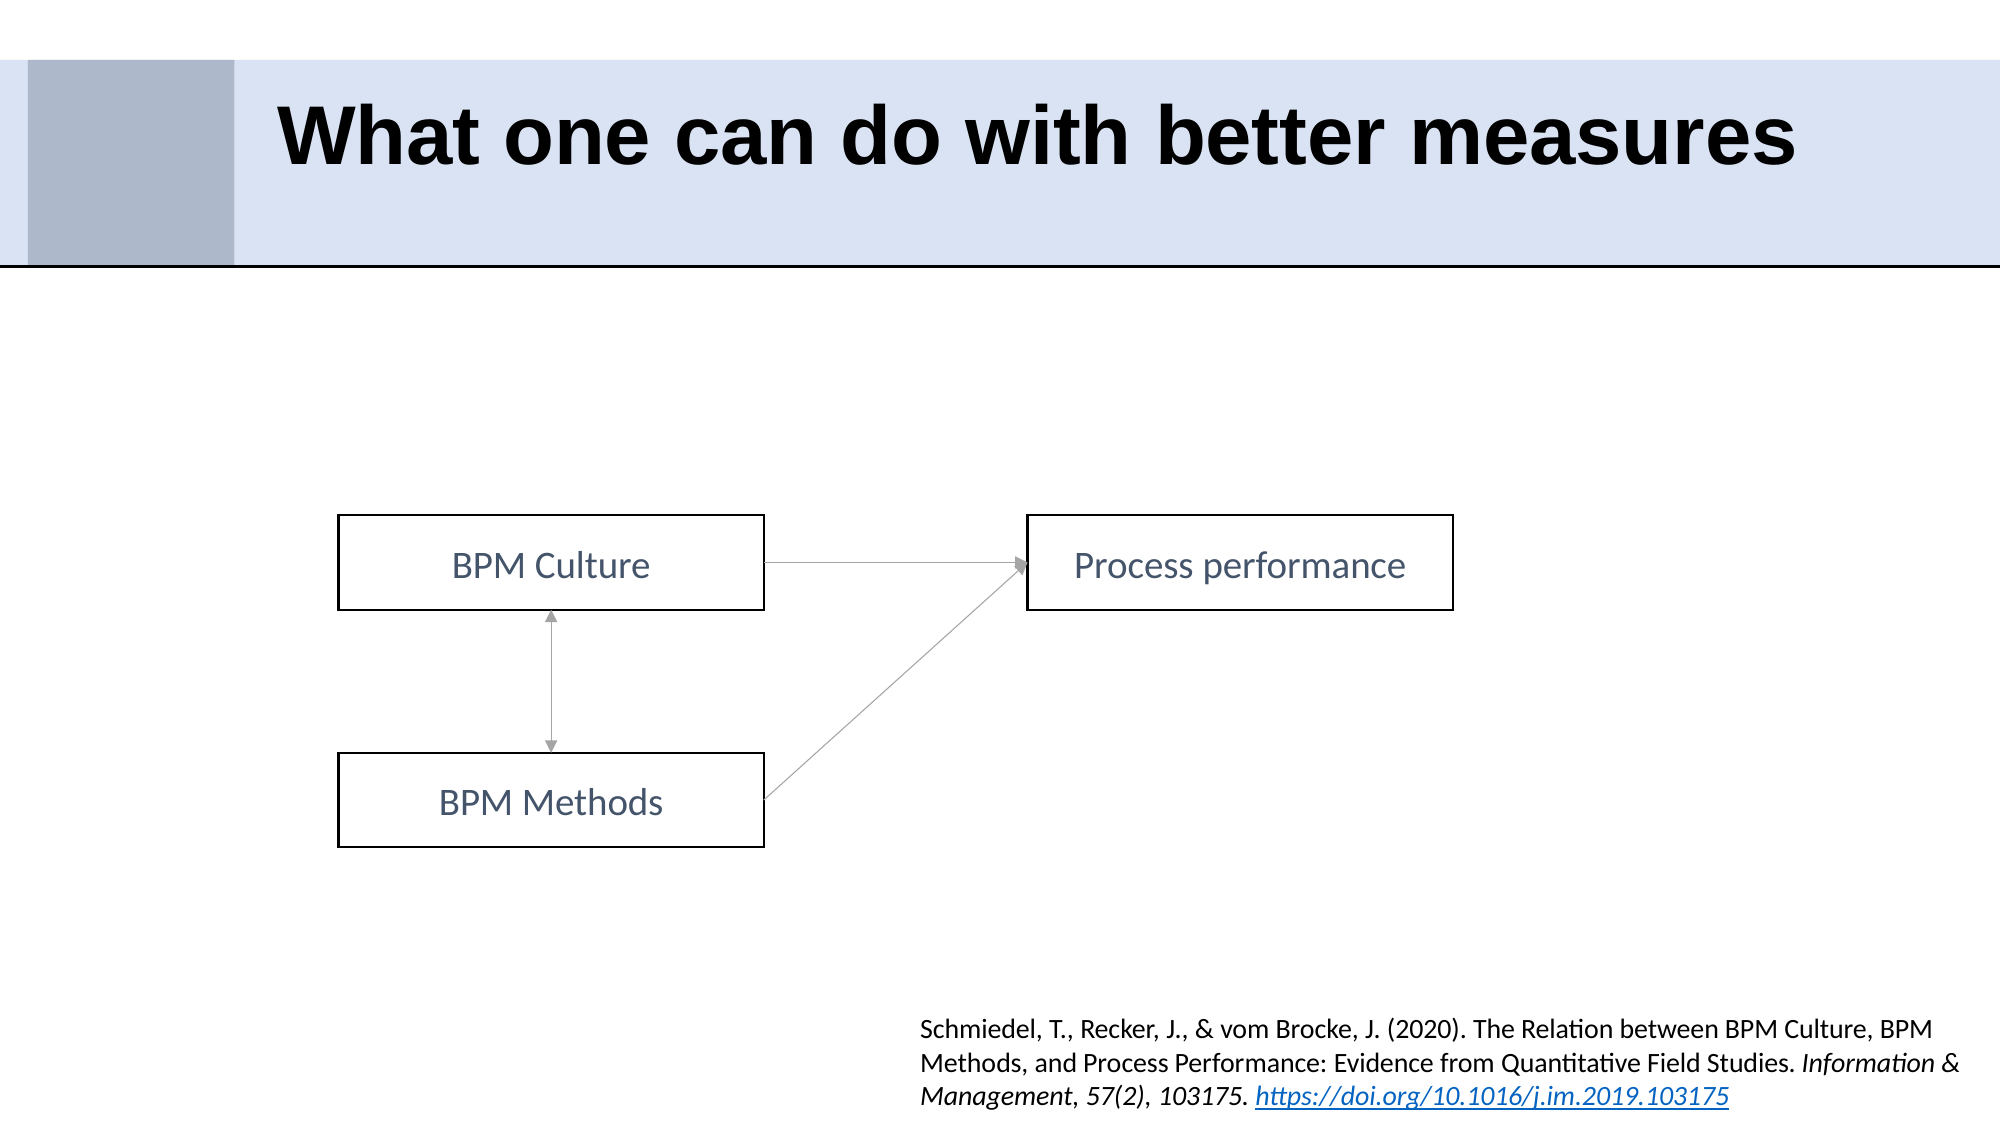

# What one can do with better measures

BPM Culture
Process performance
BPM Methods
Schmiedel, T., Recker, J., & vom Brocke, J. (2020). The Relation between BPM Culture, BPM Methods, and Process Performance: Evidence from Quantitative Field Studies. Information & Management, 57(2), 103175. https://doi.org/10.1016/j.im.2019.103175